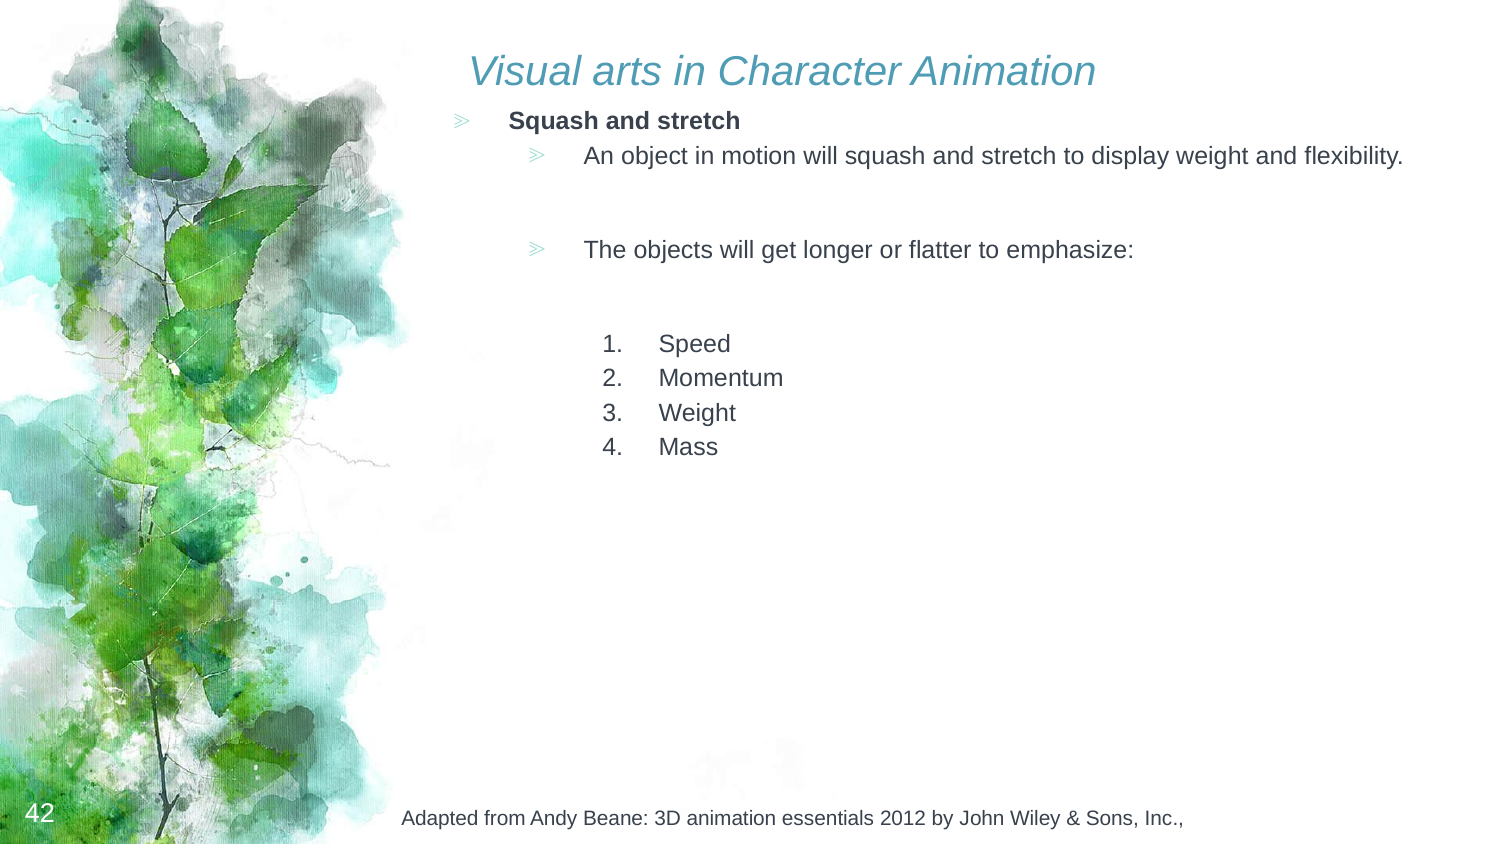

# Visual arts in Character Animation
Squash and stretch
An object in motion will squash and stretch to display weight and flexibility.

The objects will get longer or flatter to emphasize:

Speed
Momentum
Weight
Mass

42
Adapted from Andy Beane: 3D animation essentials 2012 by John Wiley & Sons, Inc.,